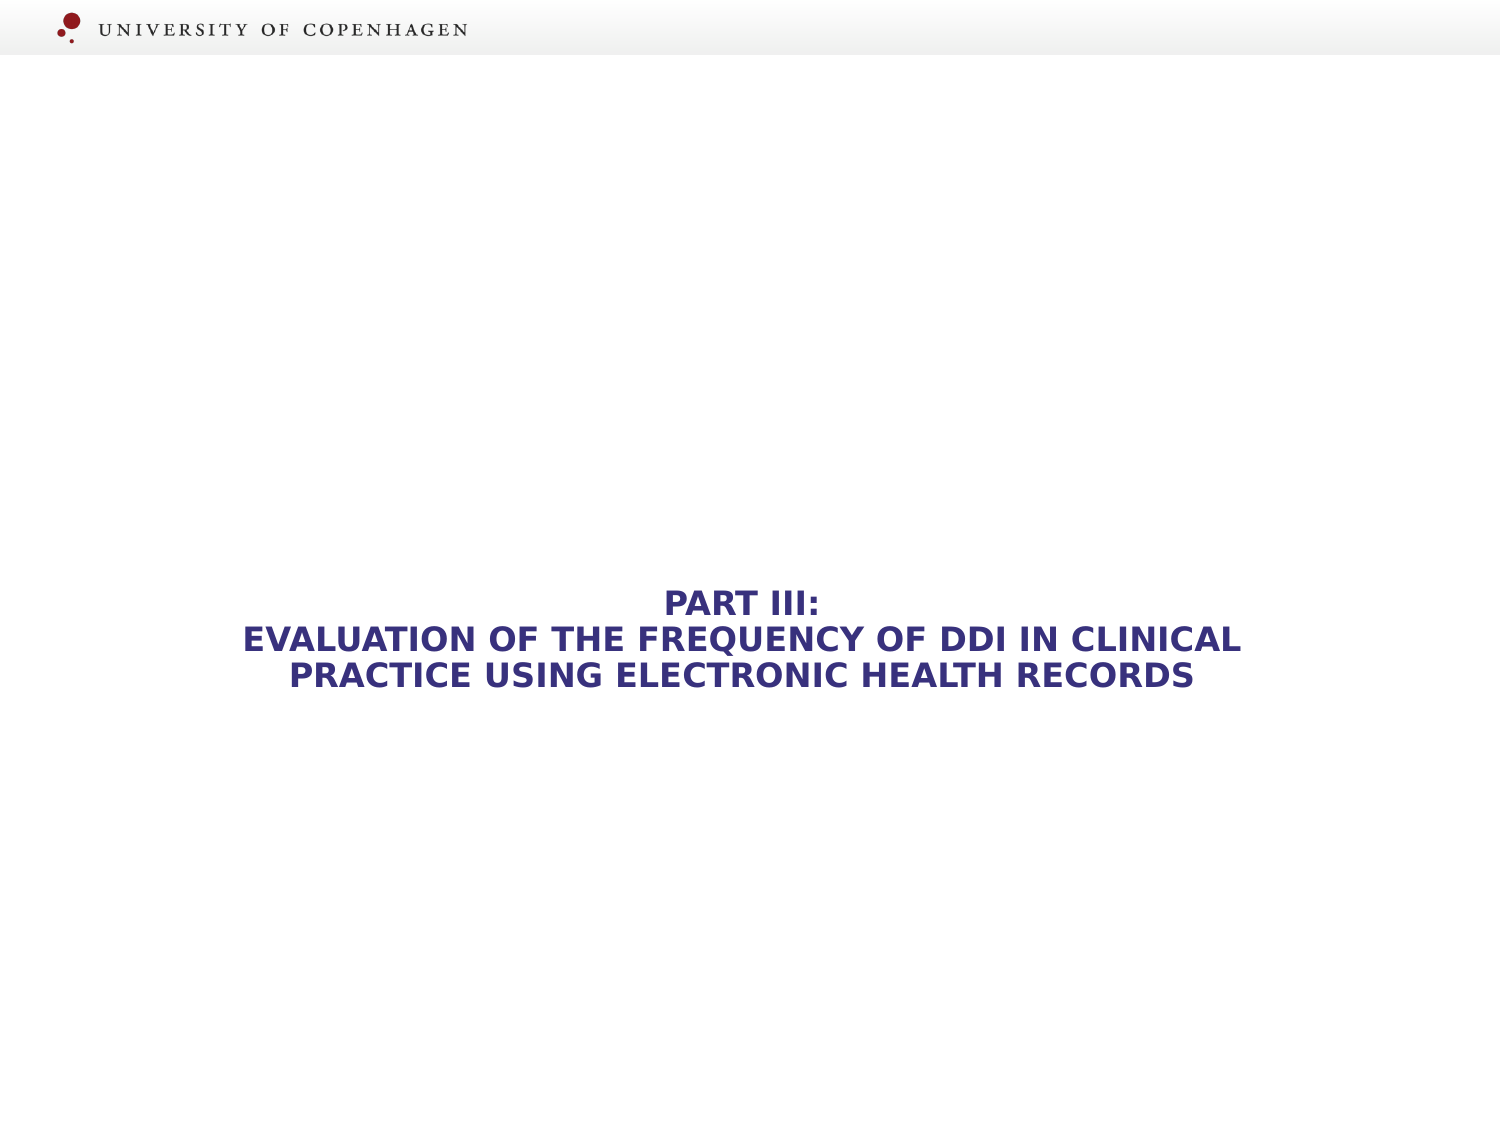

# Part III: Evaluation of the frequency of DDI in clinical practice using Electronic Health Records